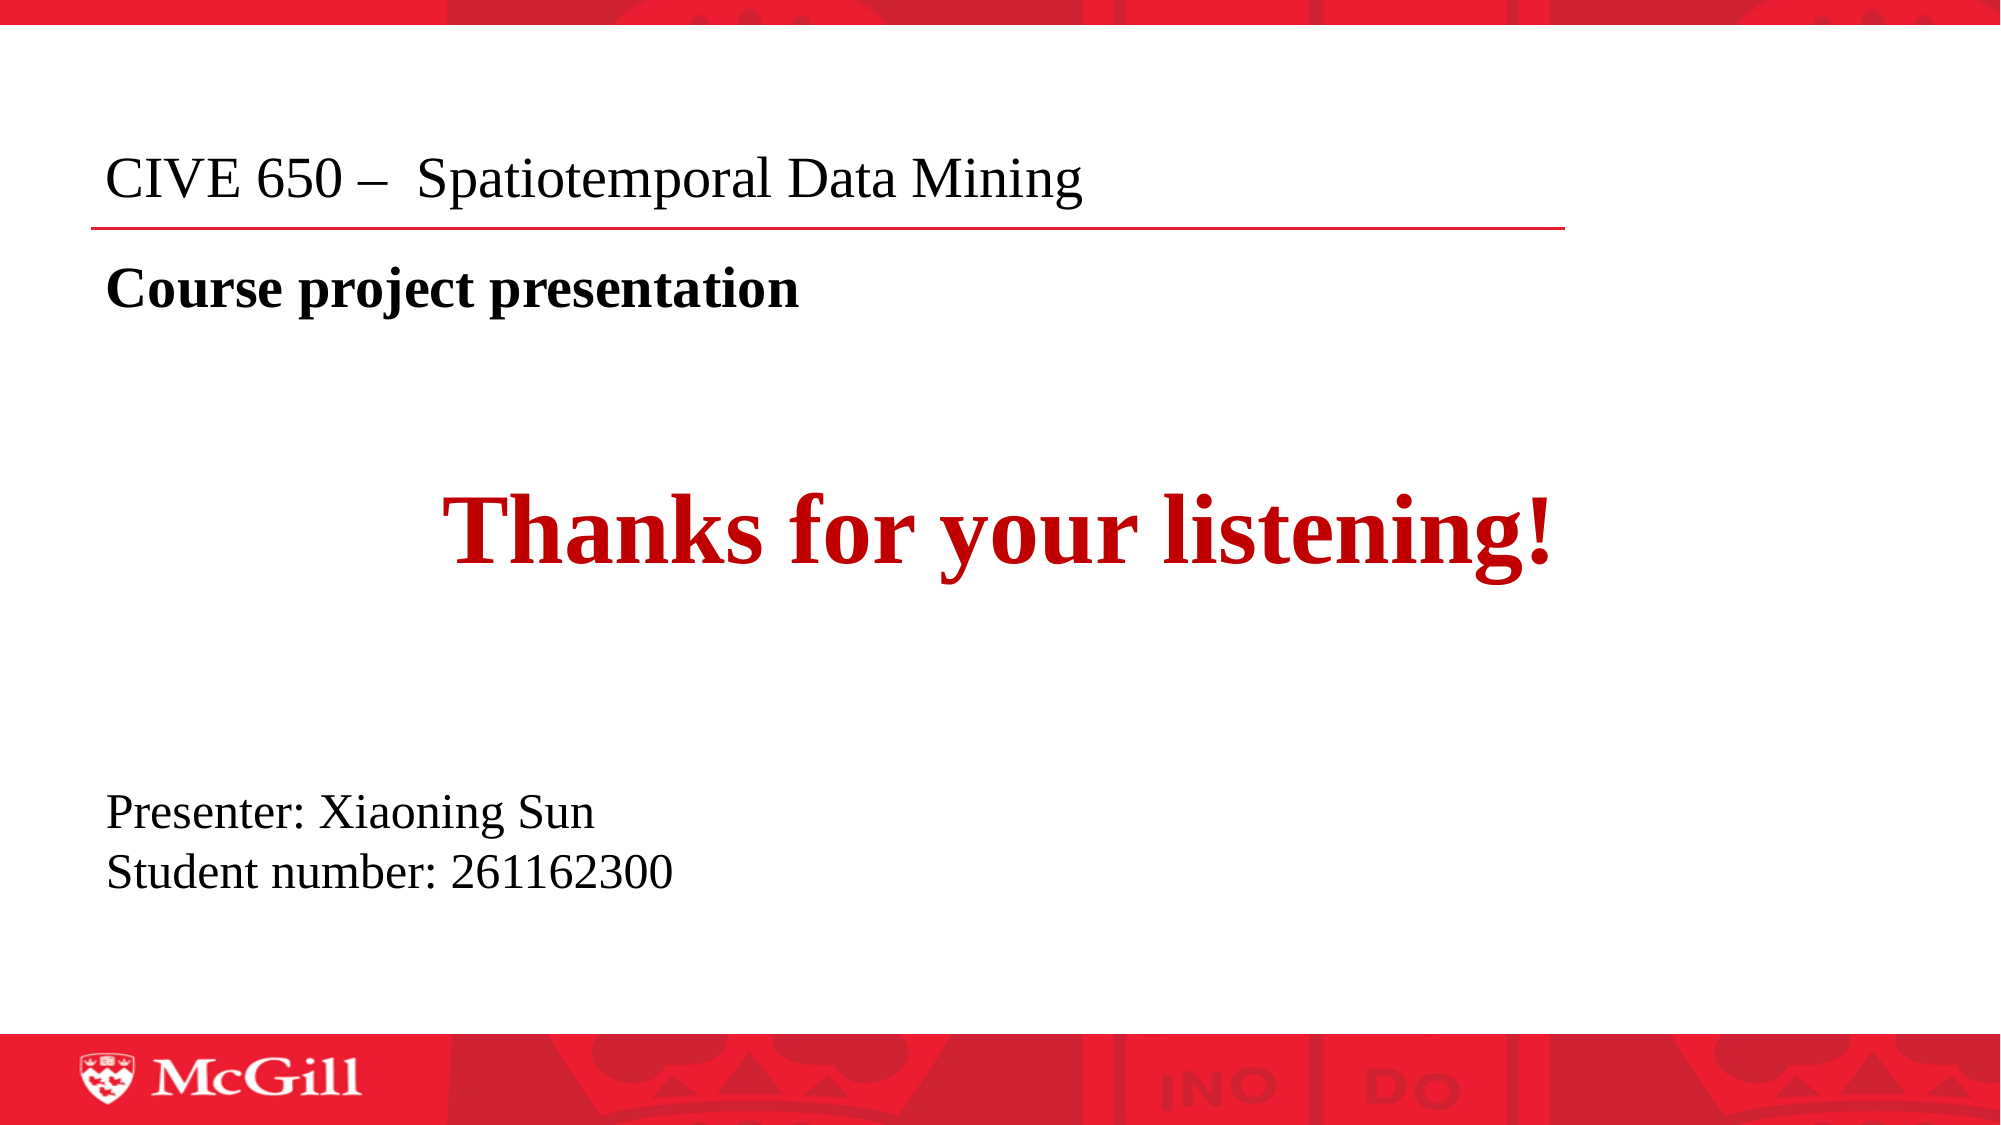

CIVE 650 –  Spatiotemporal Data Mining
Course project presentation
Thanks for your listening!
Presenter: Xiaoning Sun
Student number: 261162300